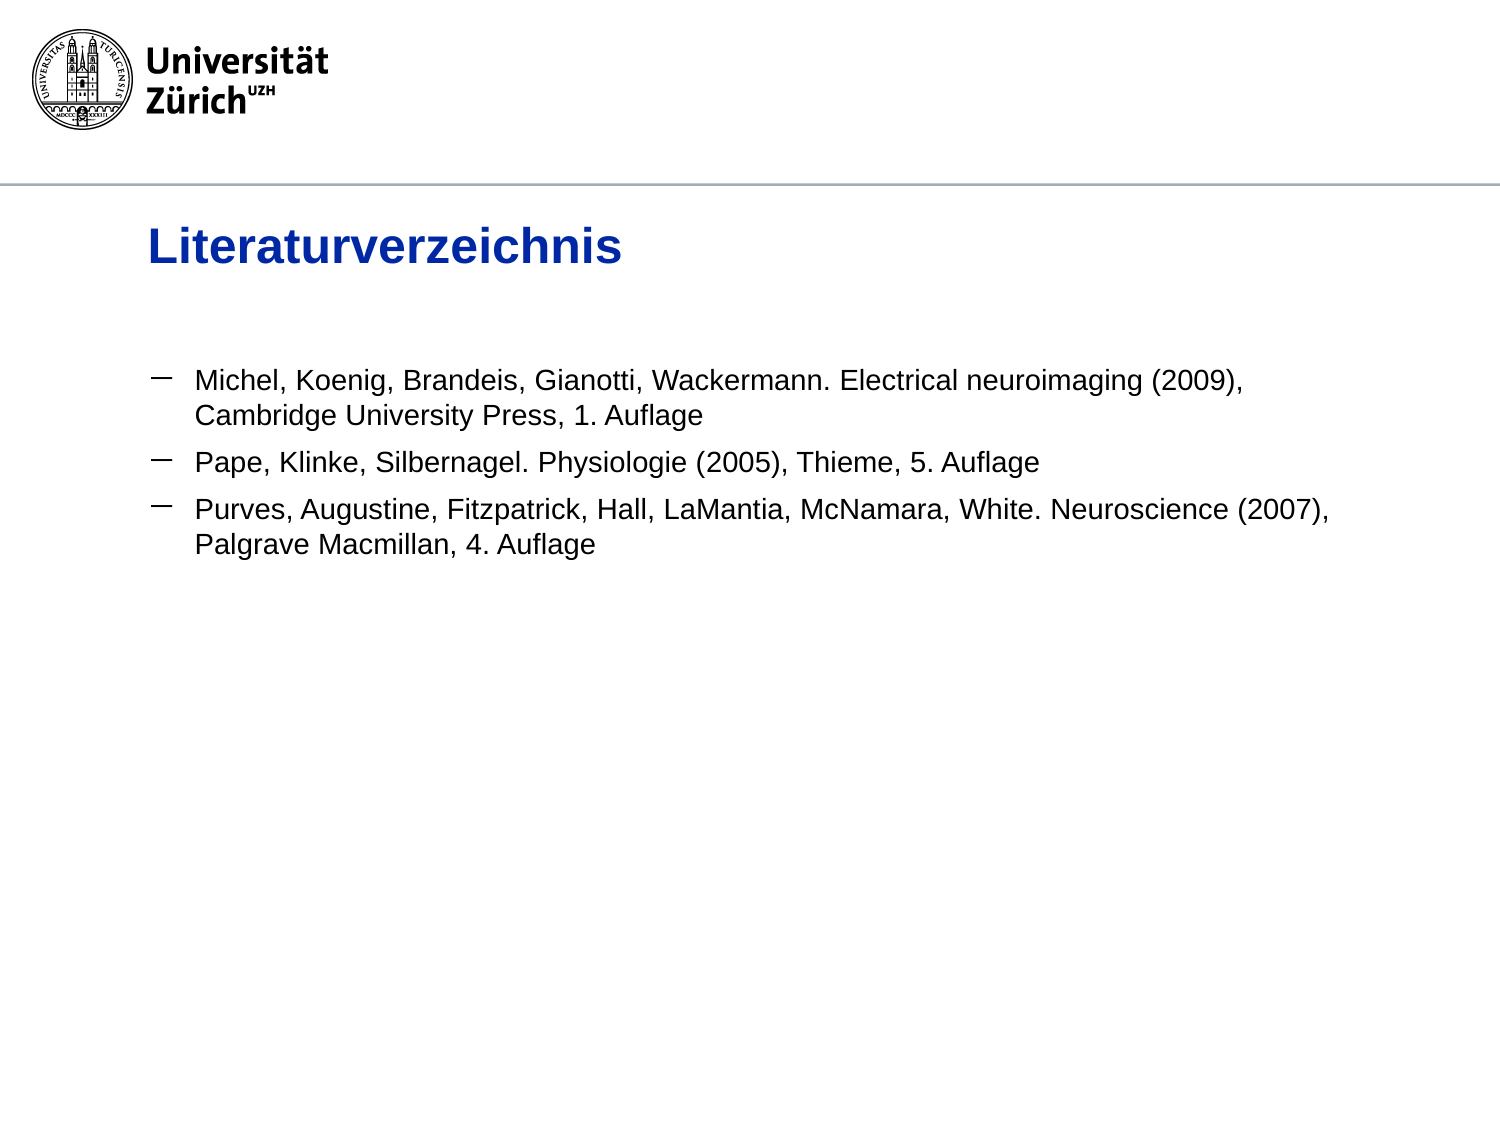

# Literaturverzeichnis
Michel, Koenig, Brandeis, Gianotti, Wackermann. Electrical neuroimaging (2009), Cambridge University Press, 1. Auflage
Pape, Klinke, Silbernagel. Physiologie (2005), Thieme, 5. Auflage
Purves, Augustine, Fitzpatrick, Hall, LaMantia, McNamara, White. Neuroscience (2007), Palgrave Macmillan, 4. Auflage